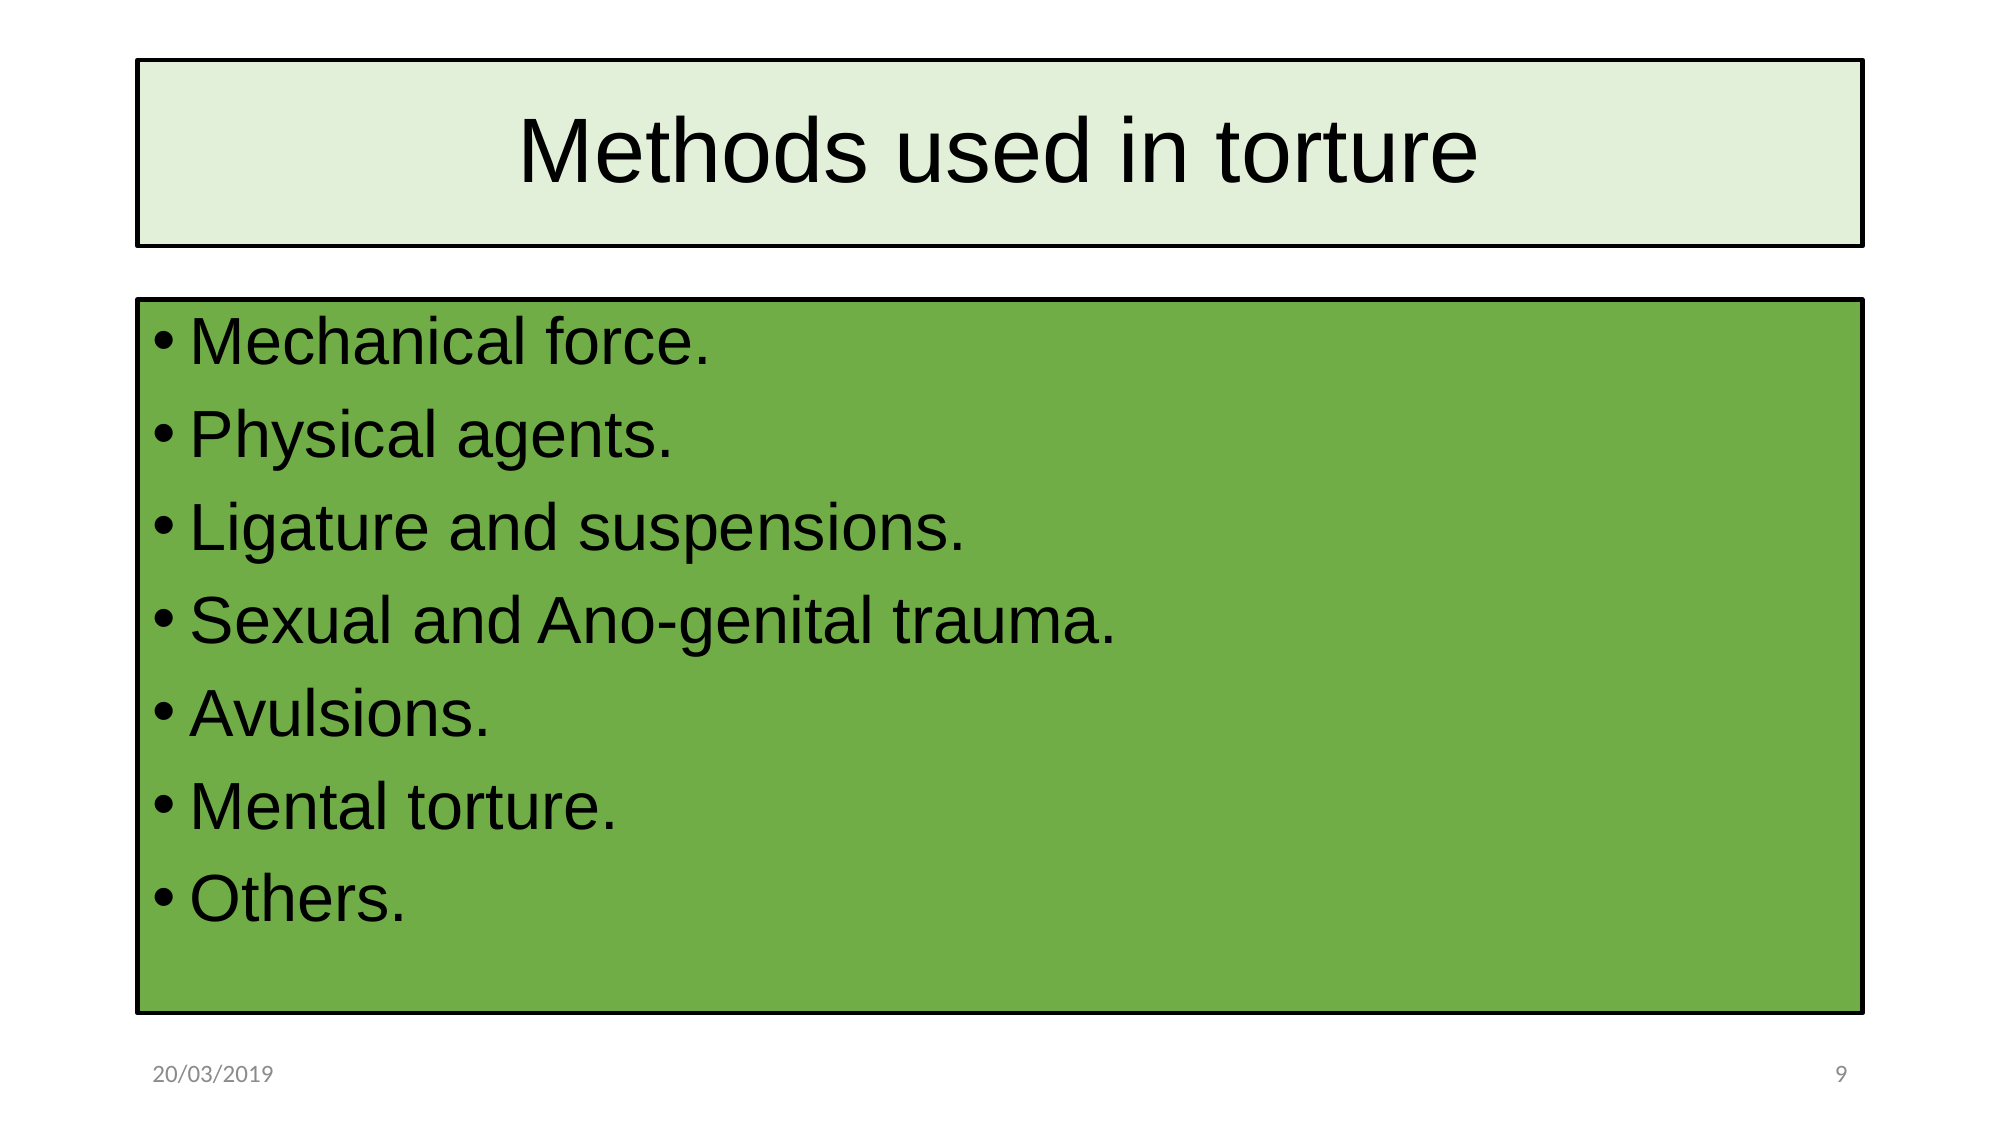

# Methods used in torture
Mechanical force.
Physical agents.
Ligature and suspensions.
Sexual and Ano-genital trauma.
Avulsions.
Mental torture.
Others.
20/03/2019

9